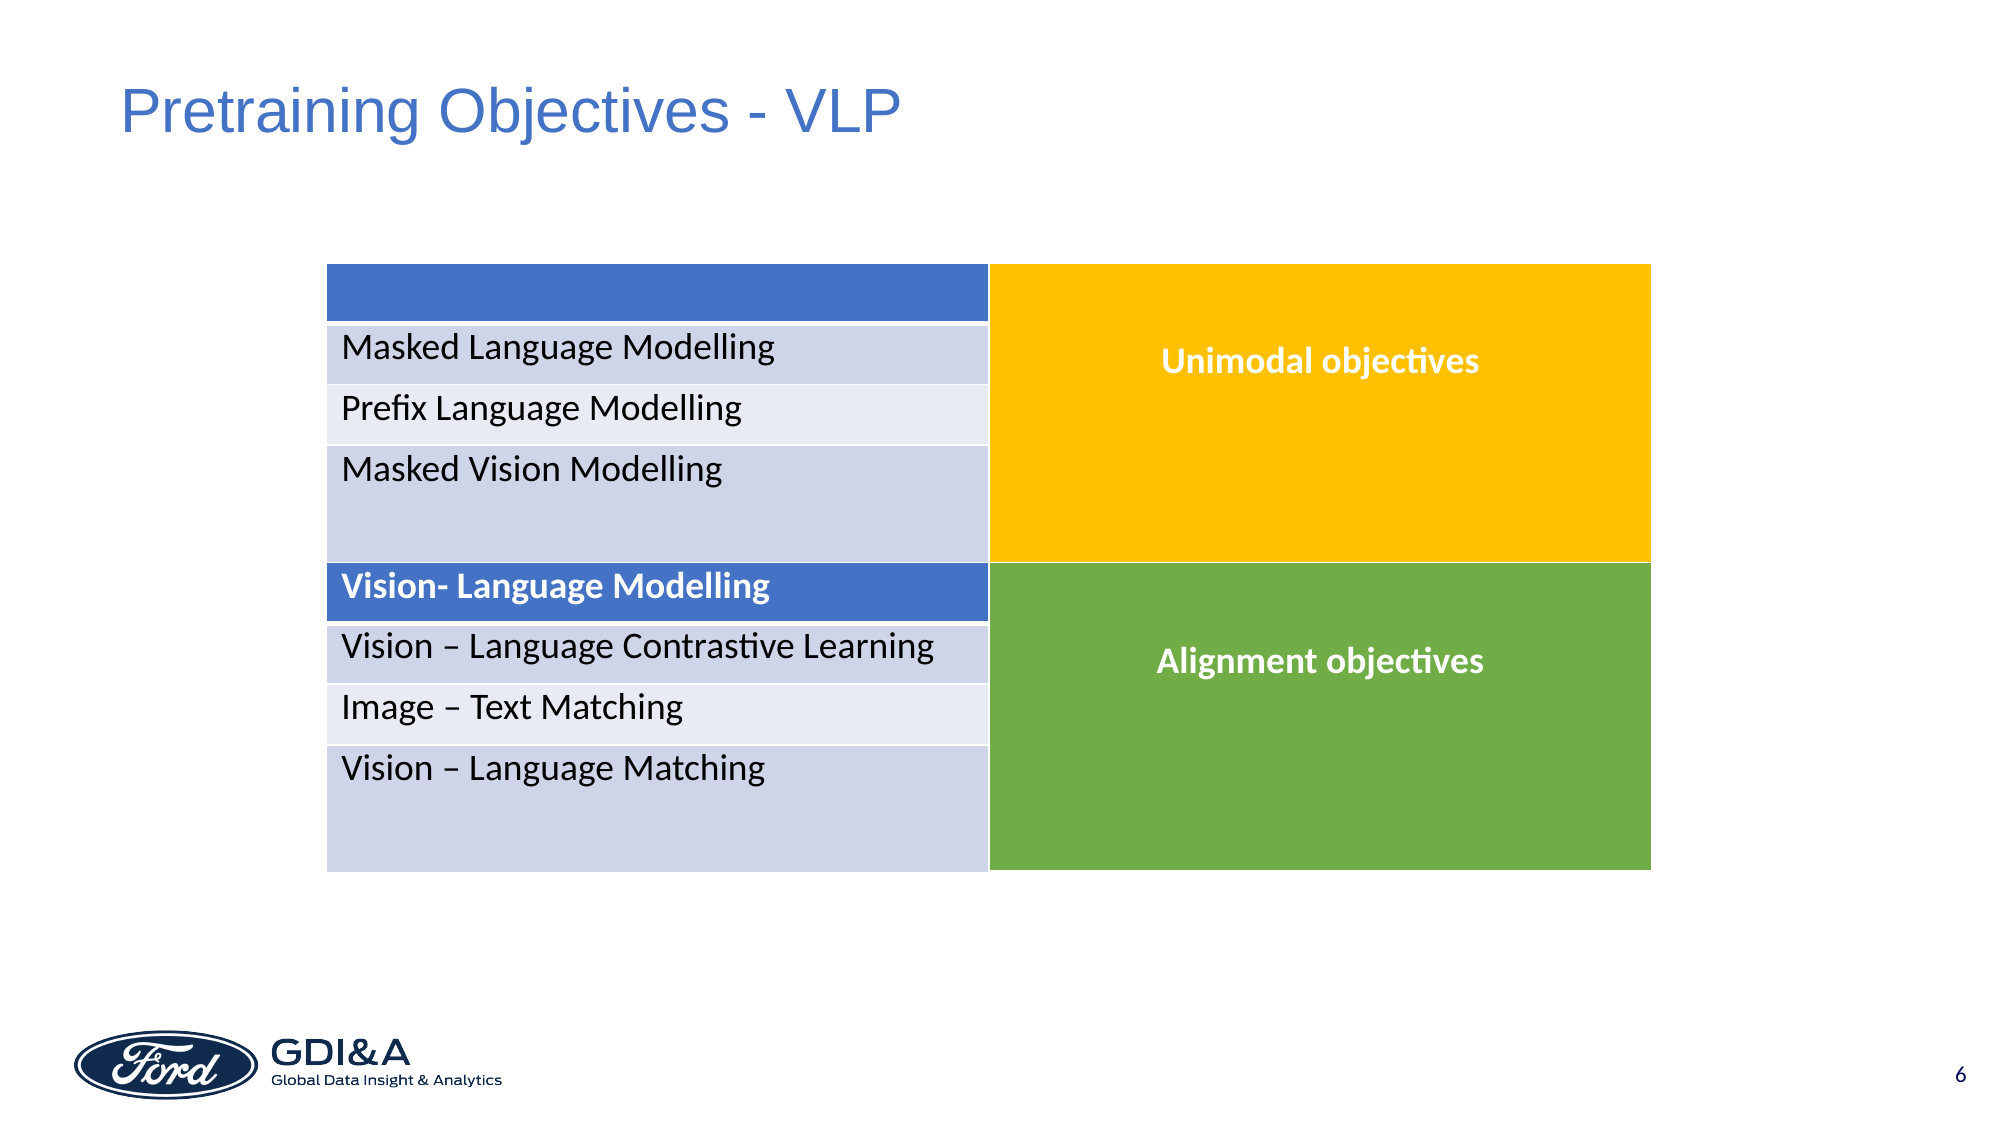

# Pretraining Objectives - VLP
|  | Unimodal objectives |
| --- | --- |
| Masked Language Modelling |  |
| Prefix Language Modelling | Unimodal objectives |
| Masked Vision Modelling |  |
| Vision- Language Modelling | Alignment objectives |
| --- | --- |
| Vision – Language Contrastive Learning | Alignment objectives |
| Image – Text Matching |  |
| Vision – Language Matching |  |